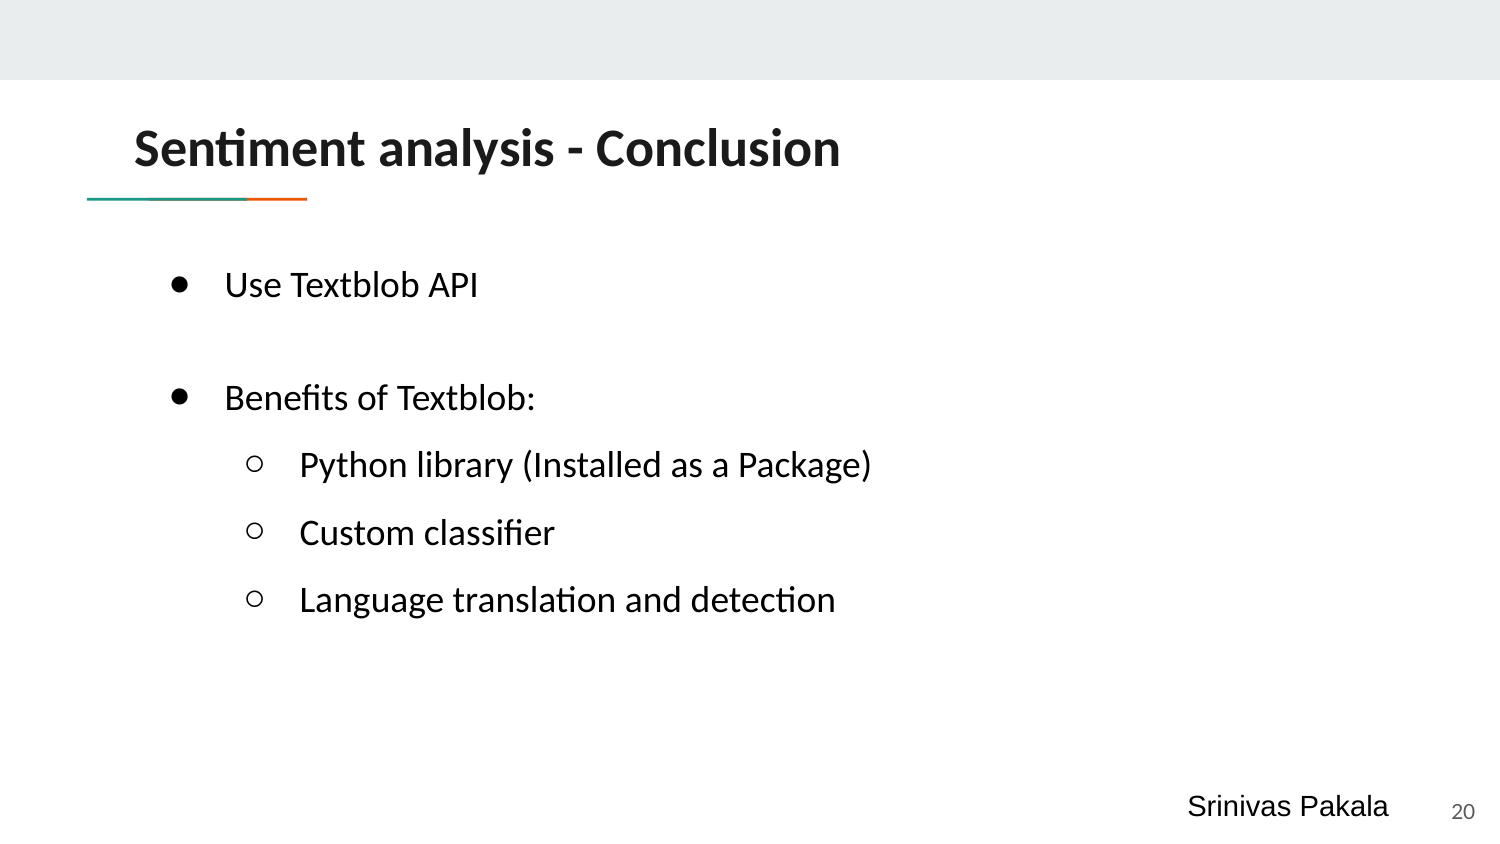

# Sentiment analysis - Conclusion
Use Textblob API

Benefits of Textblob:
Python library (Installed as a Package)
Custom classifier
Language translation and detection

Srinivas Pakala
20